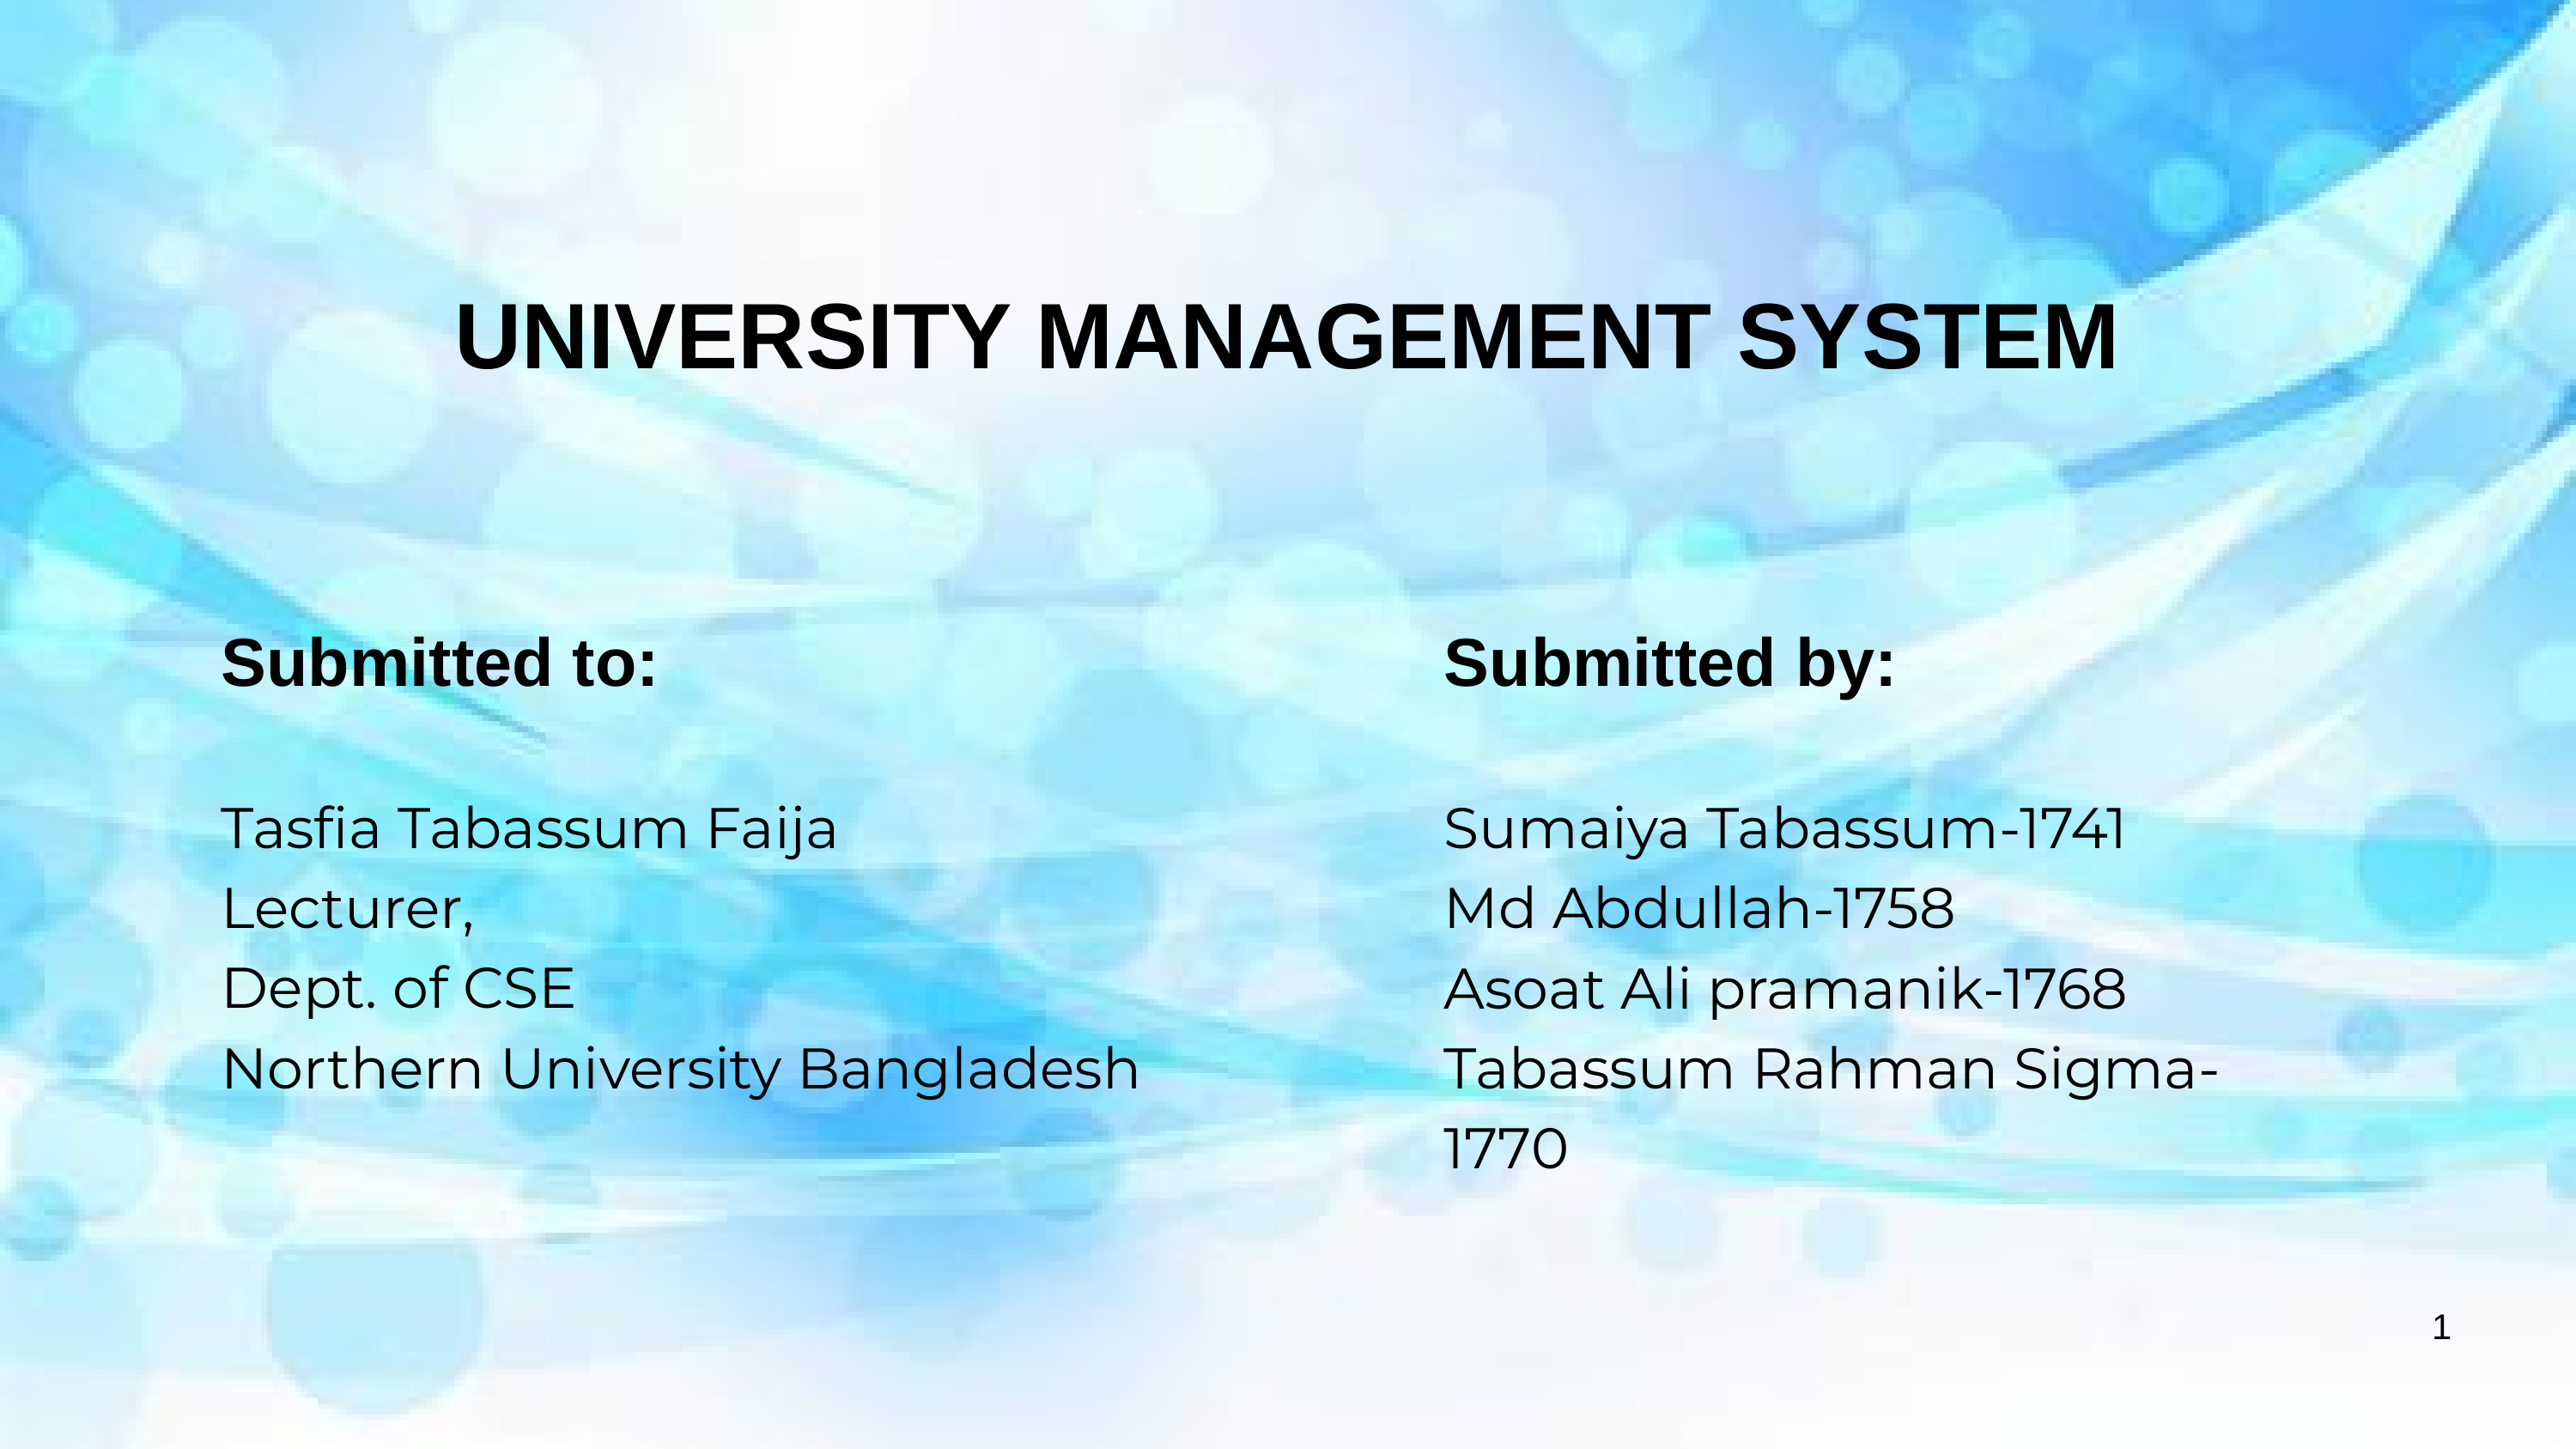

UNIVERSITY MANAGEMENT SYSTEM

WARDIERE
BUSINESS
Submitted to:

Tasfia Tabassum Faija
Lecturer,
Dept. of CSE
Northern University Bangladesh

Submitted by:

Sumaiya Tabassum-1741
Md Abdullah-1758
Asoat Ali pramanik-1768
Tabassum Rahman Sigma-1770

PROPOSAL
Presented by:

Aaroon Loeb
1